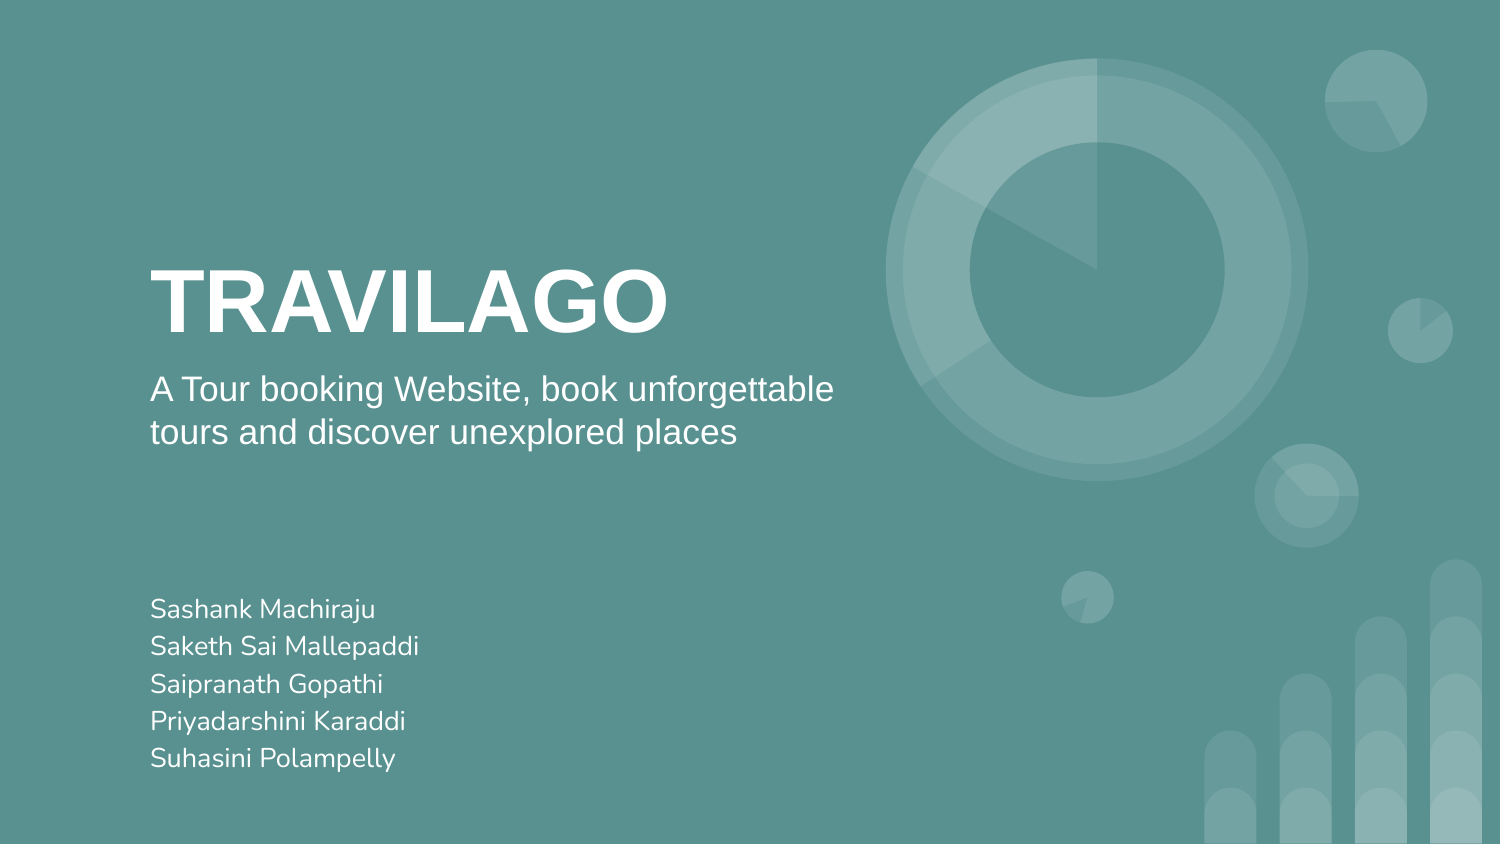

# TRAVILAGO

A Tour booking Website, book unforgettable tours and discover unexplored places

Sashank Machiraju
Saketh Sai Mallepaddi
Saipranath Gopathi
Priyadarshini Karaddi
Suhasini Polampelly